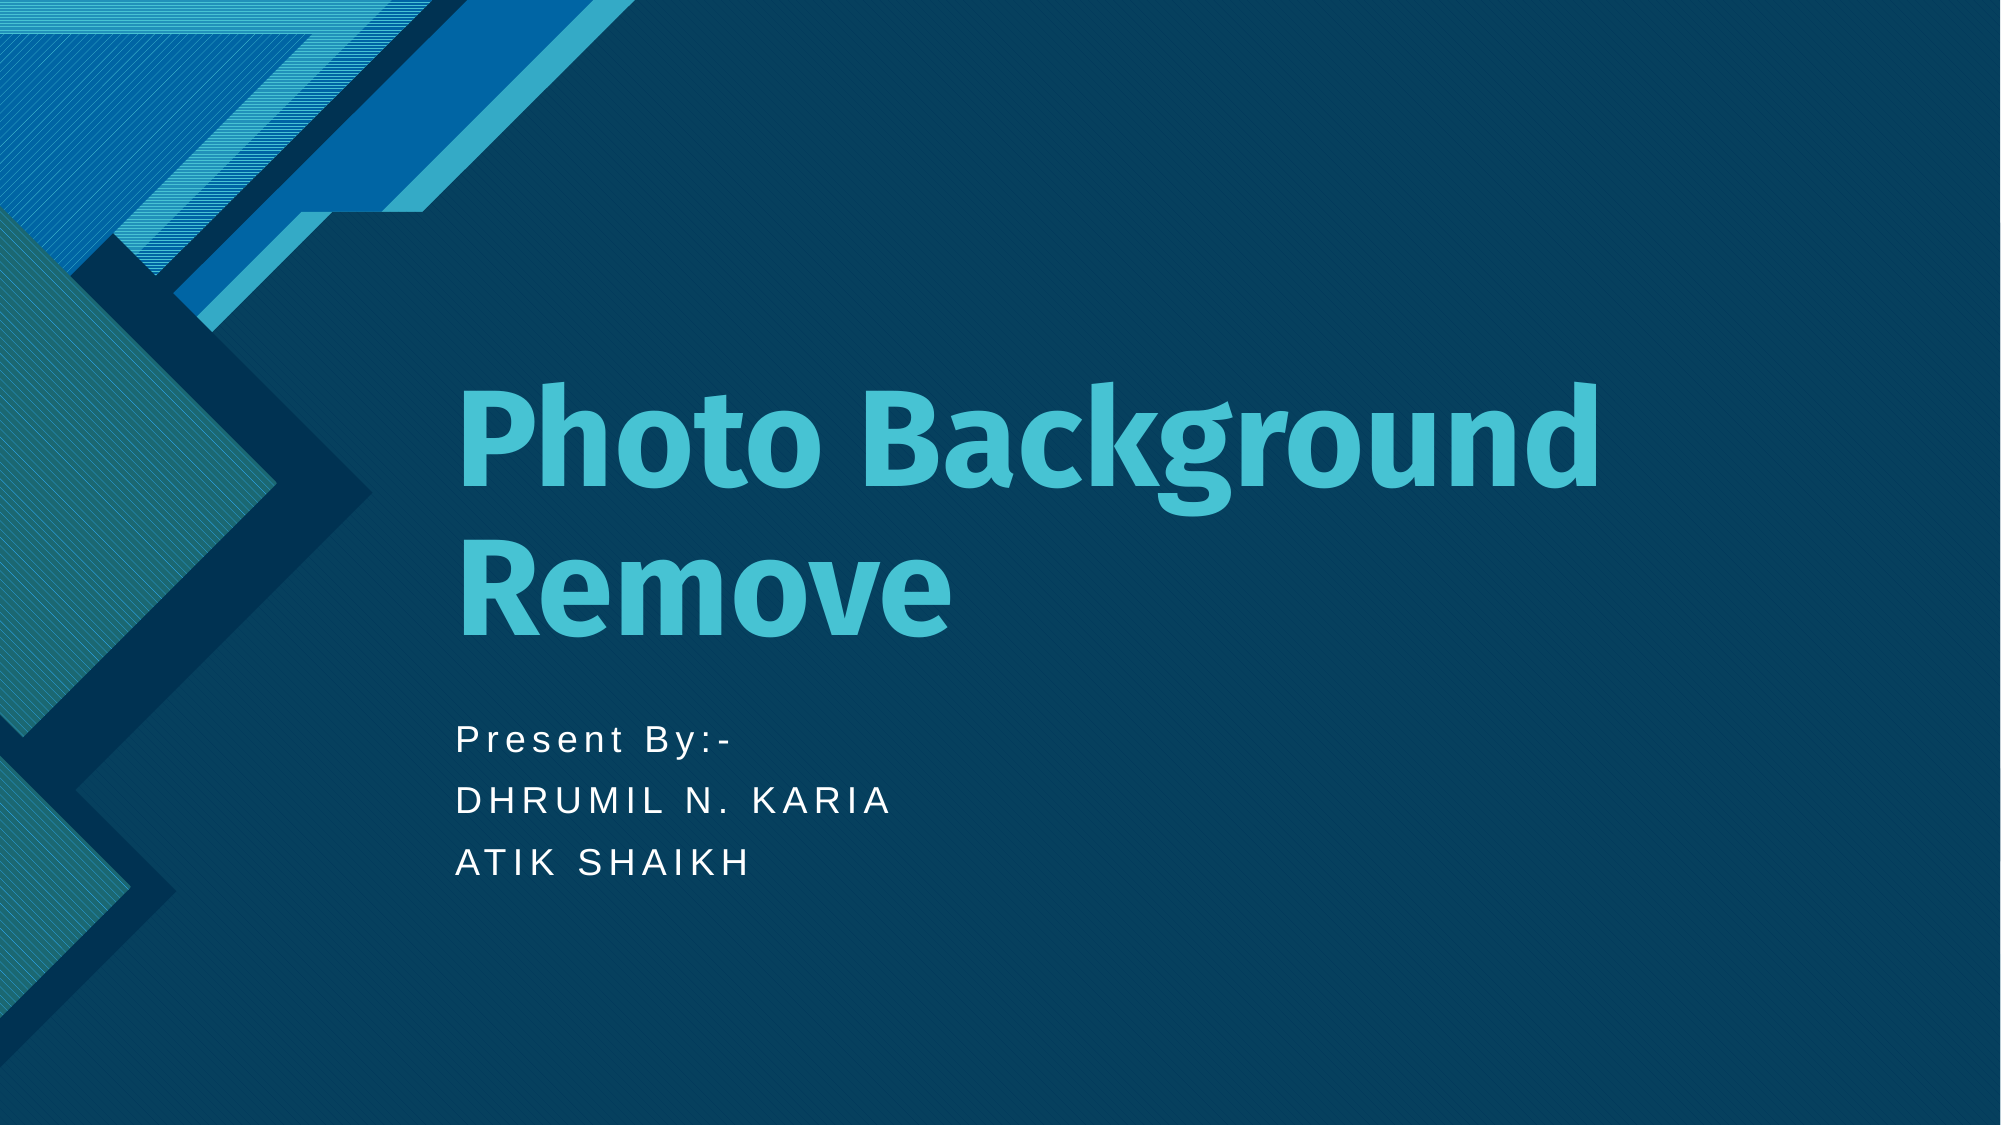

# Photo Background Remove
Present By:-
DHRUMIL N. KARIA
ATIK SHAIKH